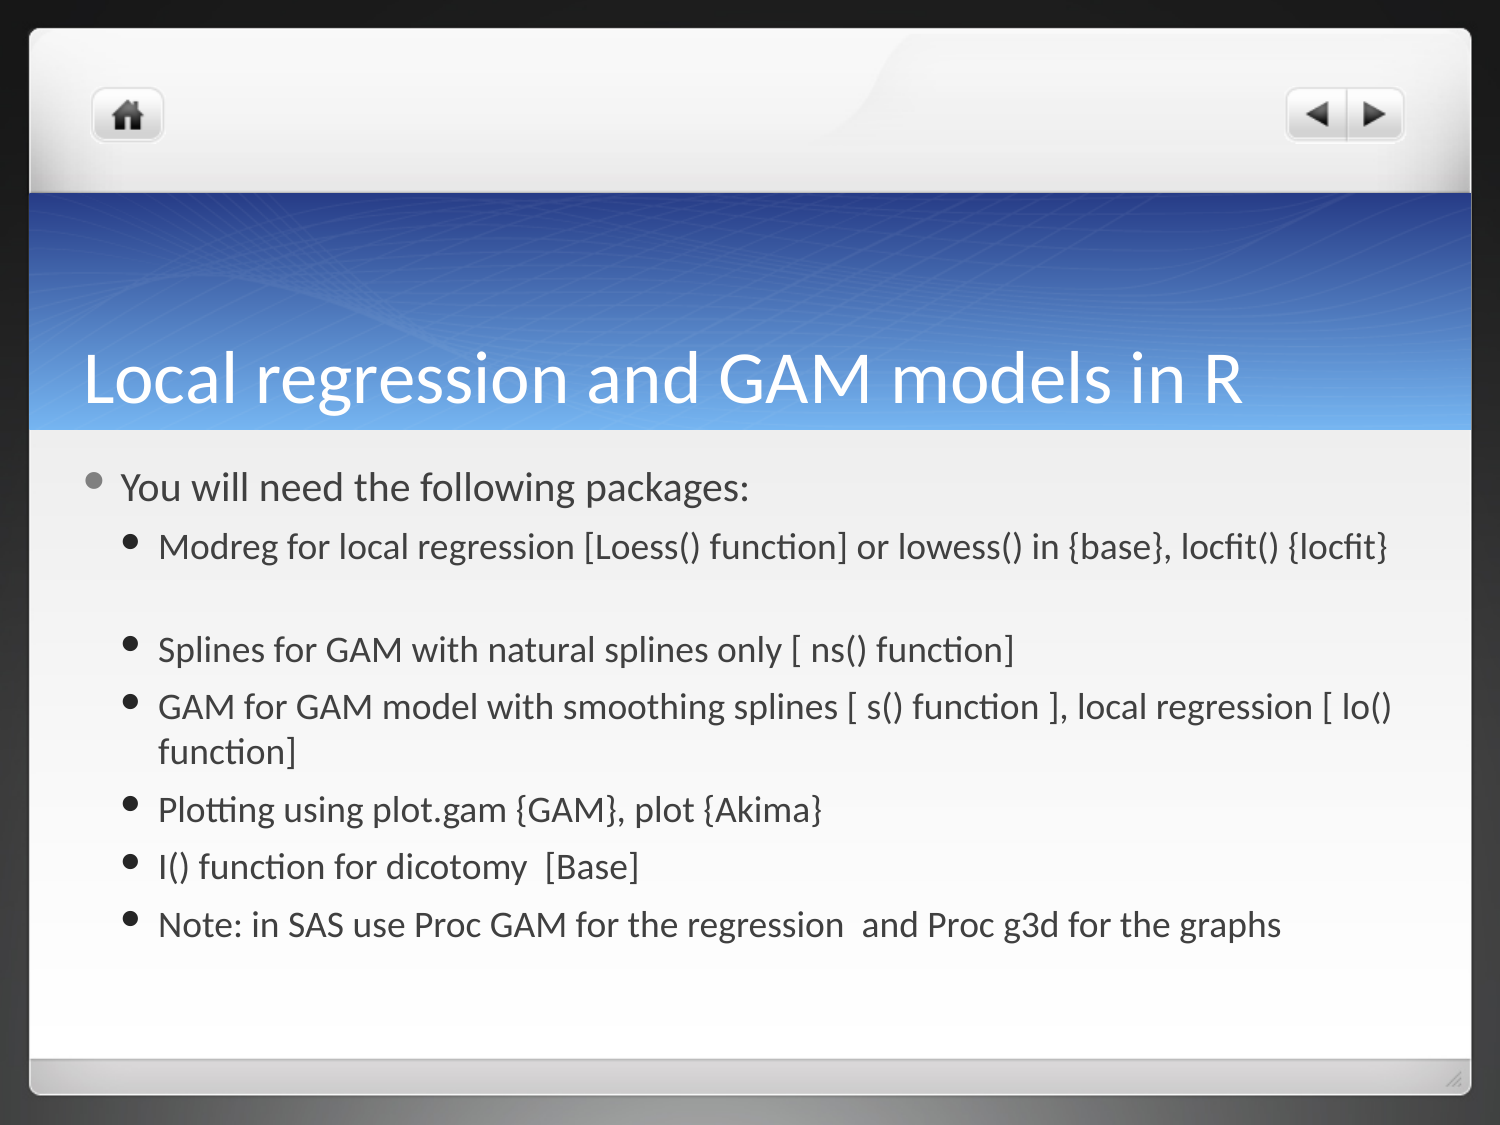

# Local regression and GAM models in R
You will need the following packages:
Modreg for local regression [Loess() function] or lowess() in {base}, locfit() {locfit}
Splines for GAM with natural splines only [ ns() function]
GAM for GAM model with smoothing splines [ s() function ], local regression [ lo() function]
Plotting using plot.gam {GAM}, plot {Akima}
I() function for dicotomy  [Base]
Note: in SAS use Proc GAM for the regression  and Proc g3d for the graphs